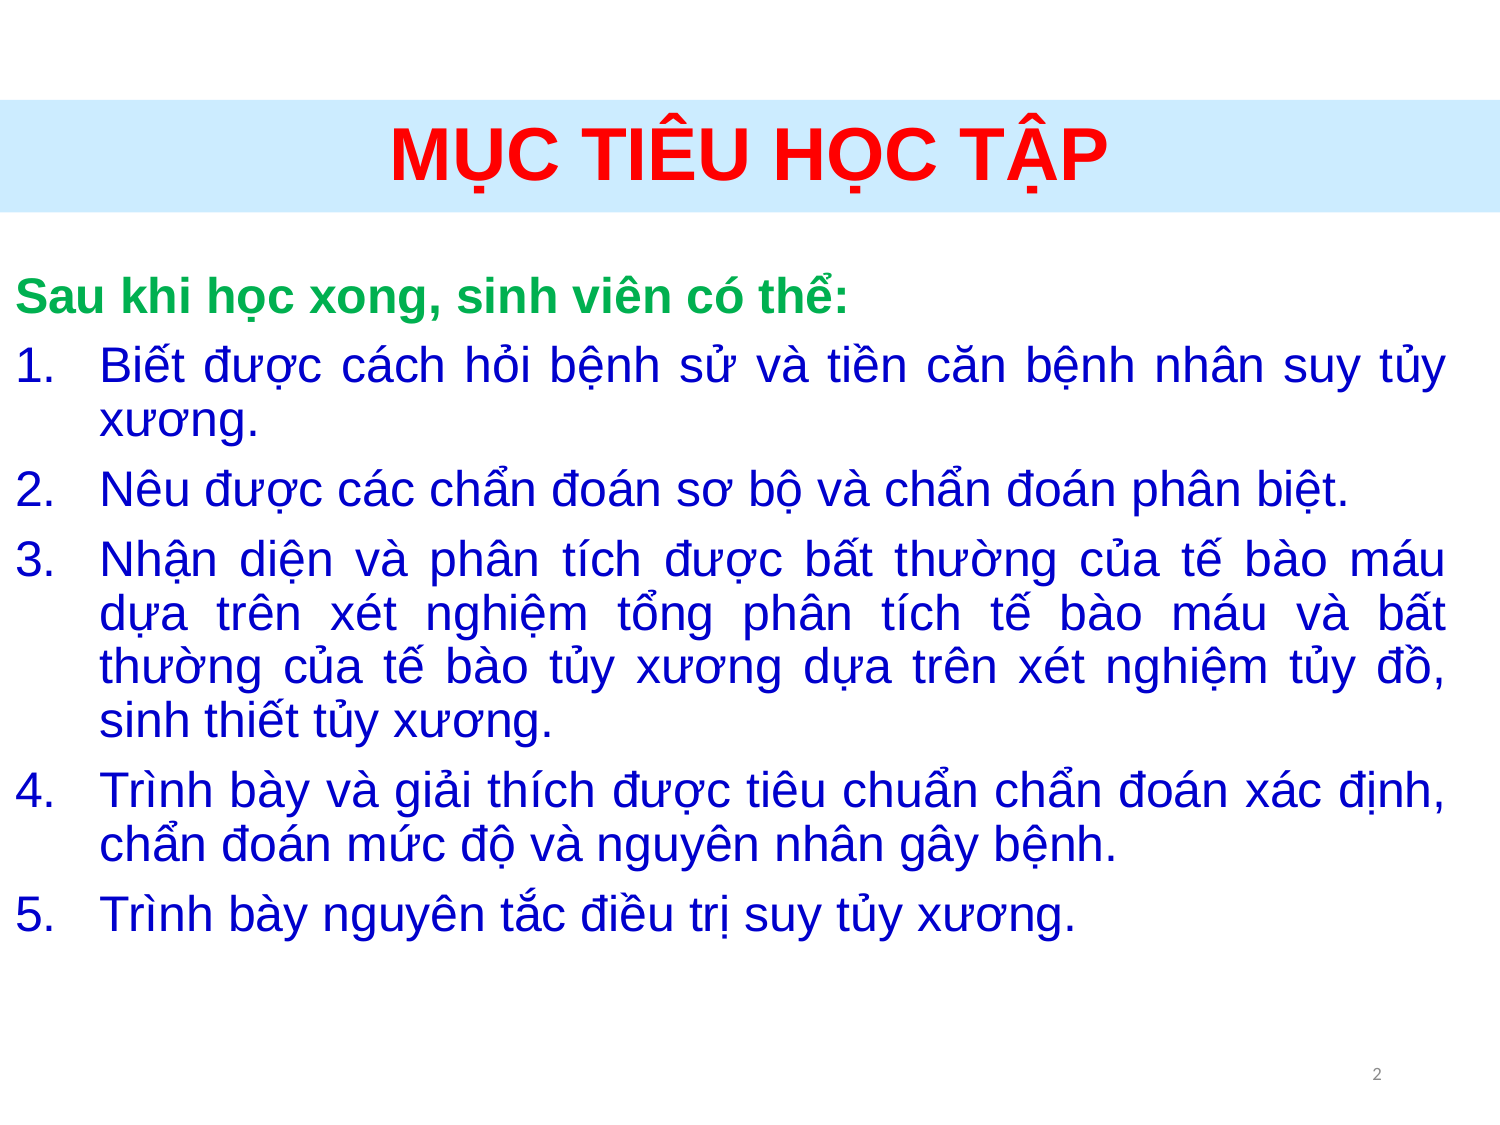

# MỤC TIÊU HỌC TẬP
Sau khi học xong, sinh viên có thể:
Biết được cách hỏi bệnh sử và tiền căn bệnh nhân suy tủy xương.
Nêu được các chẩn đoán sơ bộ và chẩn đoán phân biệt.
Nhận diện và phân tích được bất thường của tế bào máu dựa trên xét nghiệm tổng phân tích tế bào máu và bất thường của tế bào tủy xương dựa trên xét nghiệm tủy đồ, sinh thiết tủy xương.
Trình bày và giải thích được tiêu chuẩn chẩn đoán xác định, chẩn đoán mức độ và nguyên nhân gây bệnh.
Trình bày nguyên tắc điều trị suy tủy xương.

2